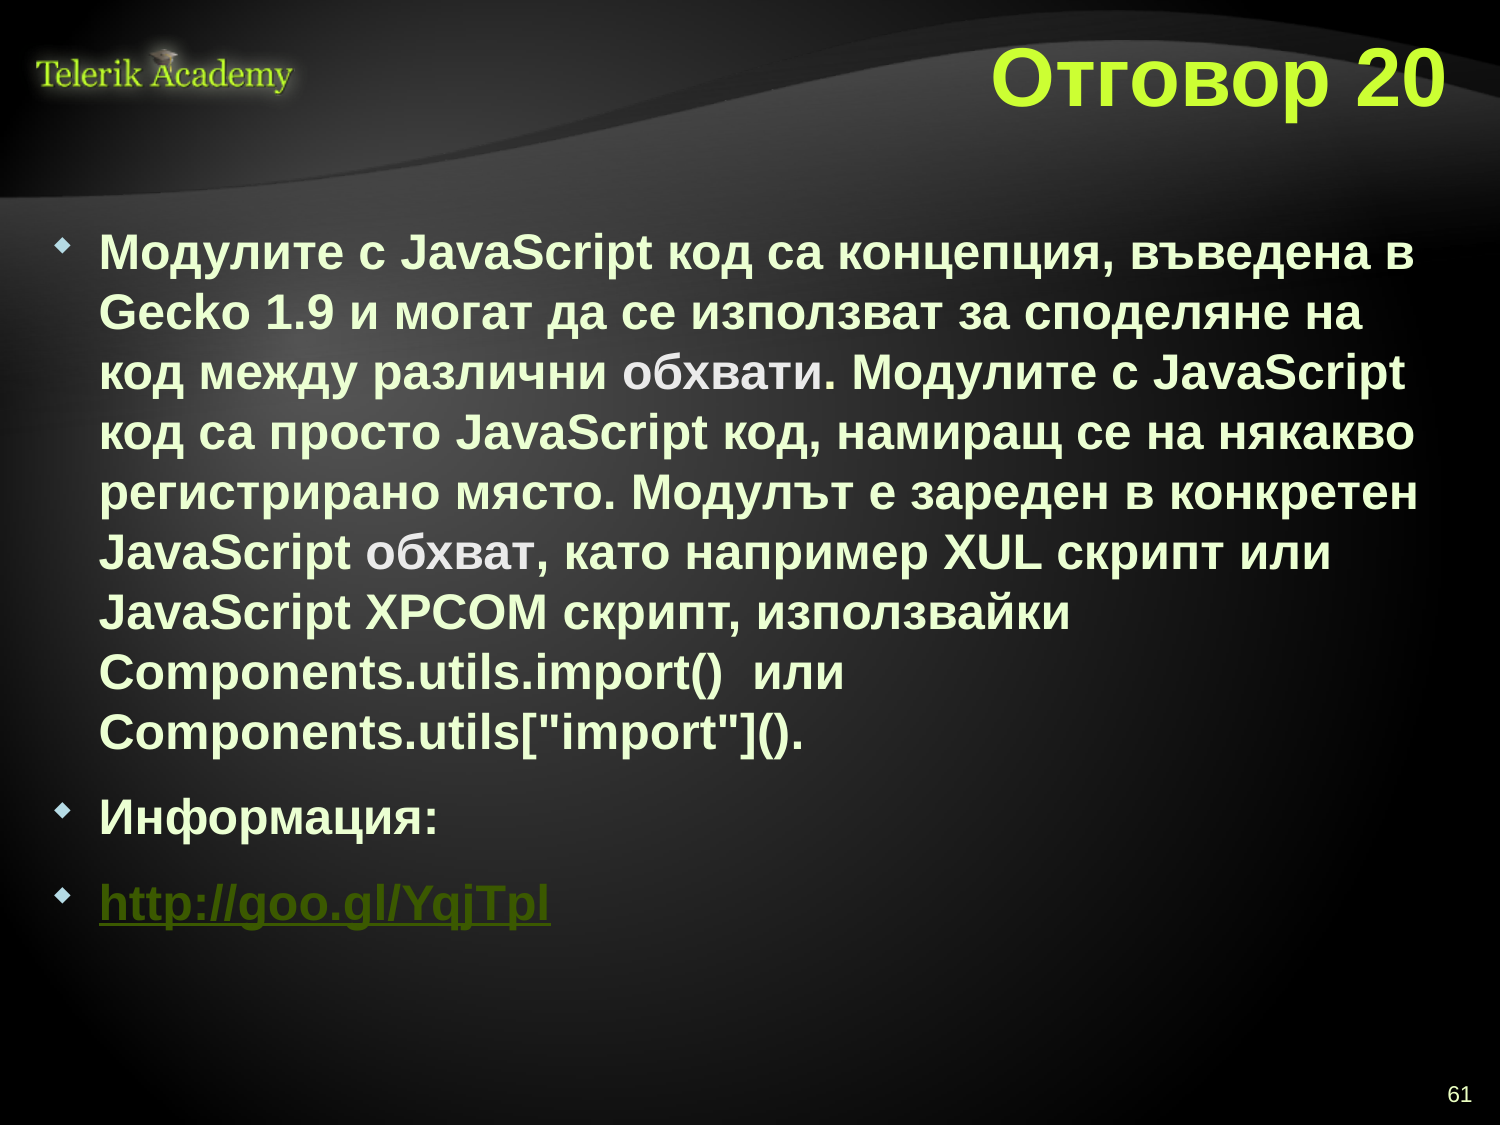

# Отговор 20
Модулите с JavaScript код са концепция, въведена в Gecko 1.9 и могат да се използват за споделяне на код между различни обхвати. Модулите с JavaScript код са просто JavaScript код, намиращ се на някакво регистрирано място. Модулът е зареден в конкретен JavaScript обхват, като например XUL скрипт или JavaScript XPCOM скрипт, използвайки  Components.utils.import()  или Components.utils["import"]().
Информация:
http://goo.gl/YqjTpl
61